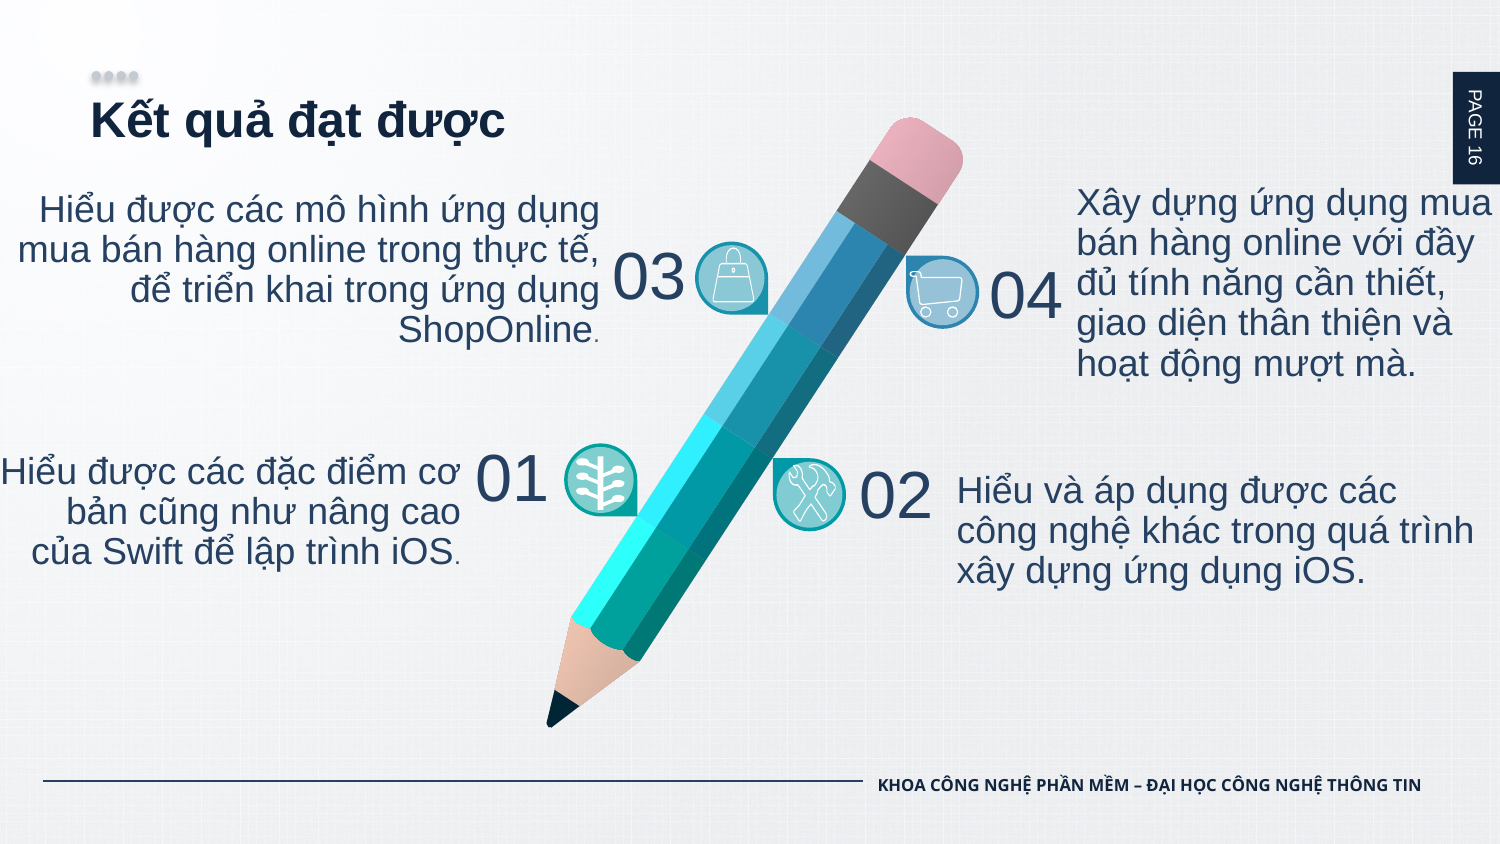

# Kết quả đạt được

Xây dựng ứng dụng mua bán hàng online với đầy đủ tính năng cần thiết, giao diện thân thiện và hoạt động mượt mà.

Hiểu được các mô hình ứng dụng mua bán hàng online trong thực tế, để triển khai trong ứng dụng ShopOnline.

03

04

01

Hiểu được các đặc điểm cơ bản cũng như nâng cao của Swift để lập trình iOS.

02

Hiểu và áp dụng được các công nghệ khác trong quá trình xây dựng ứng dụng iOS.